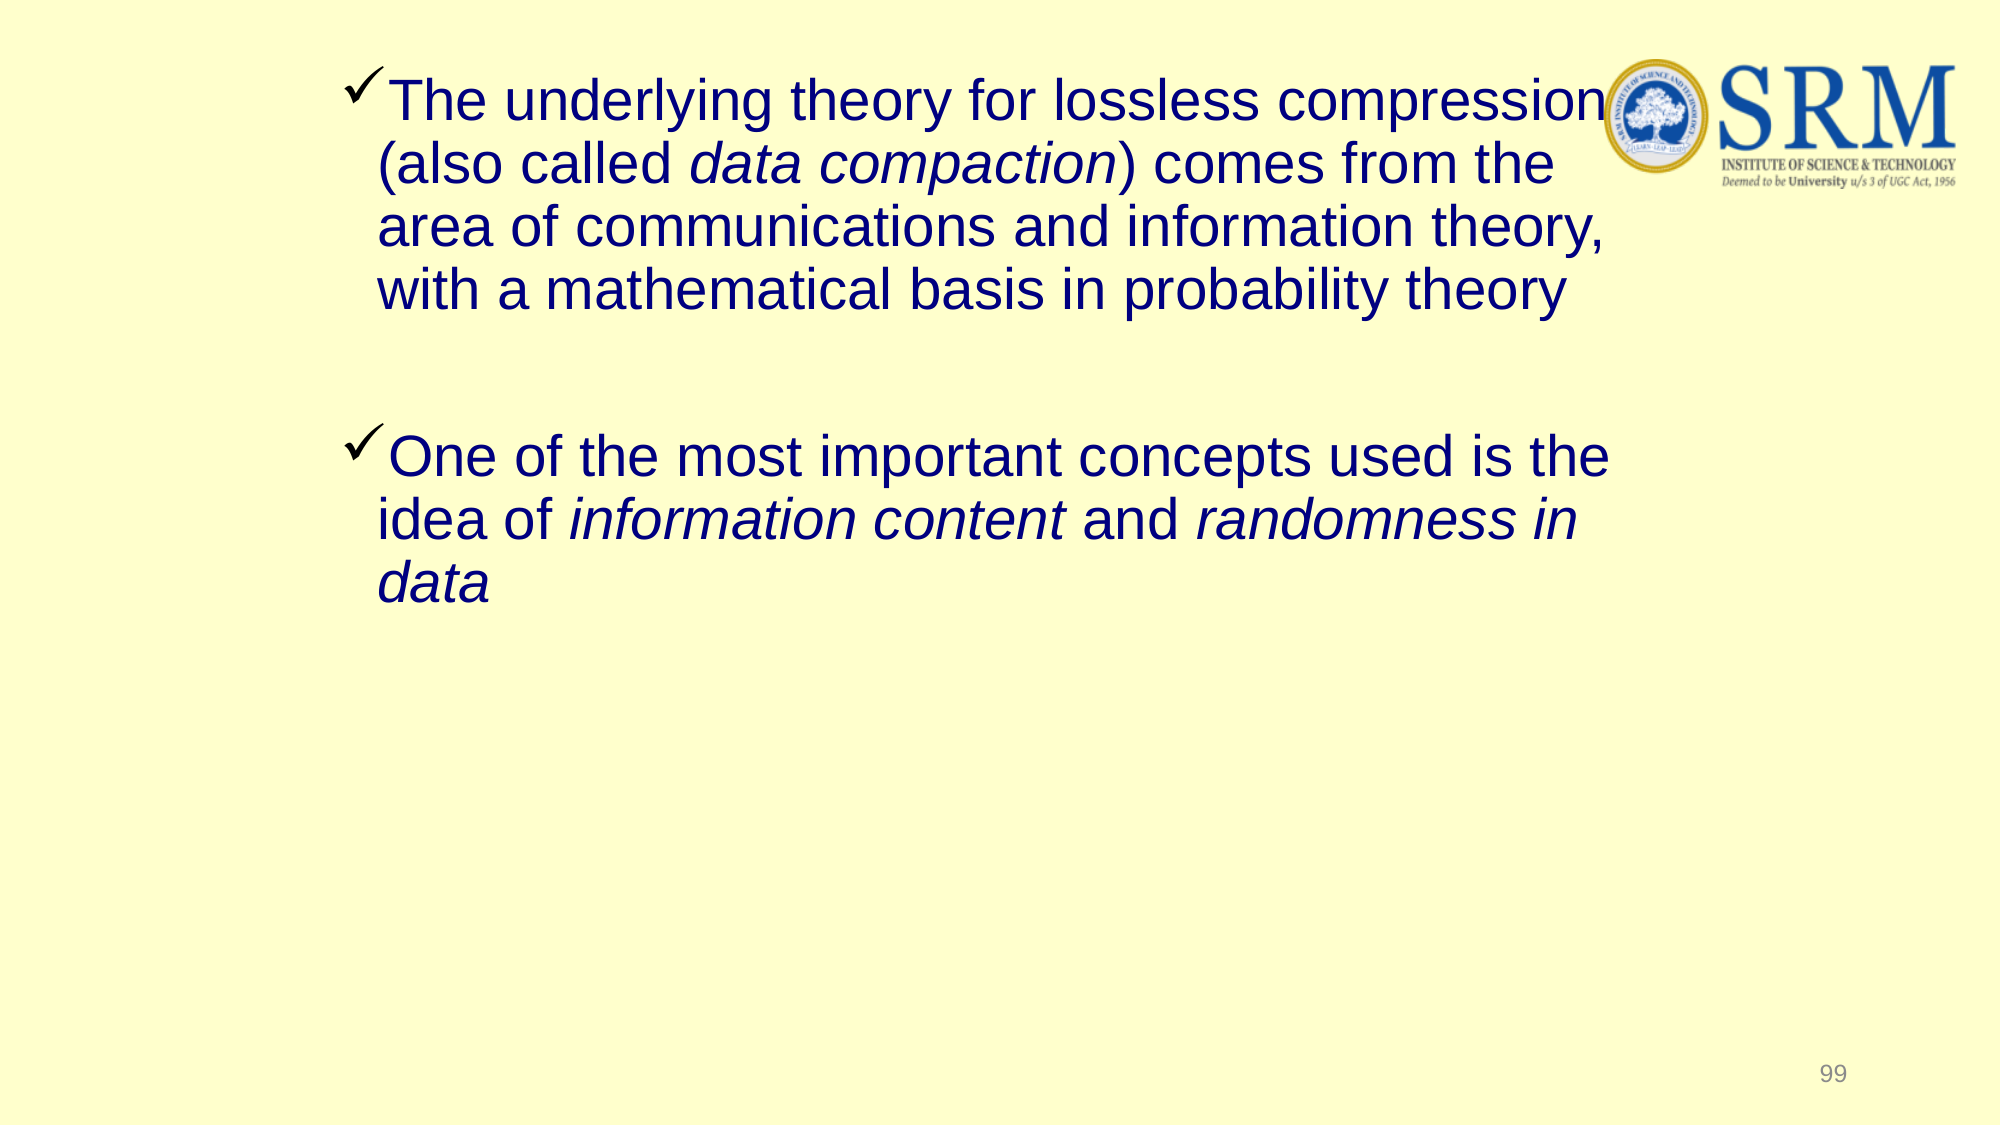

The underlying theory for lossless compression (also called data compaction) comes from the area of communications and information theory, with a mathematical basis in probability theory

One of the most important concepts used is the idea of information content and randomness in data

99